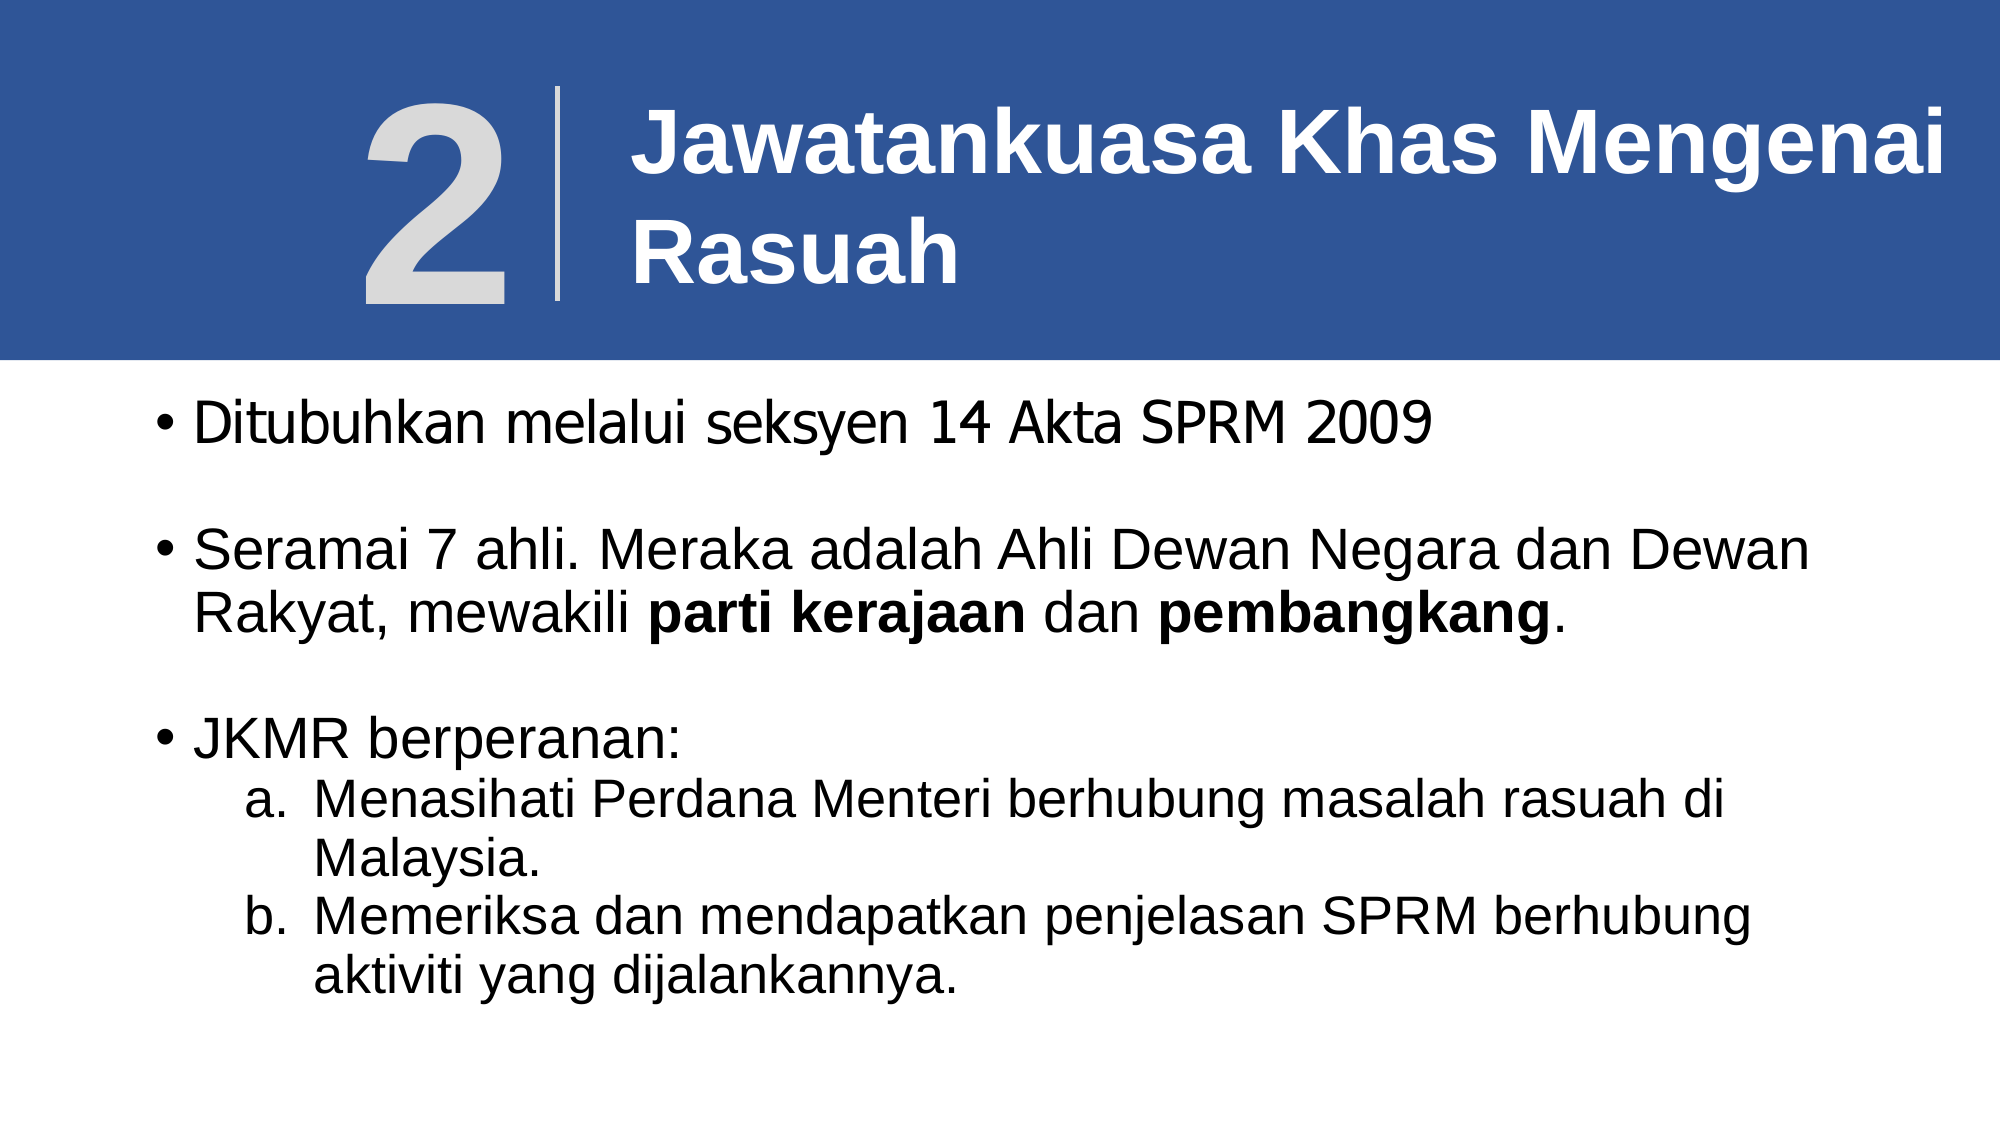

2
Jawatankuasa Khas Mengenai Rasuah
Ditubuhkan melalui seksyen 14 Akta SPRM 2009

Seramai 7 ahli. Meraka adalah Ahli Dewan Negara dan Dewan Rakyat, mewakili parti kerajaan dan pembangkang.

JKMR berperanan:
Menasihati Perdana Menteri berhubung masalah rasuah di Malaysia.
Memeriksa dan mendapatkan penjelasan SPRM berhubung aktiviti yang dijalankannya.